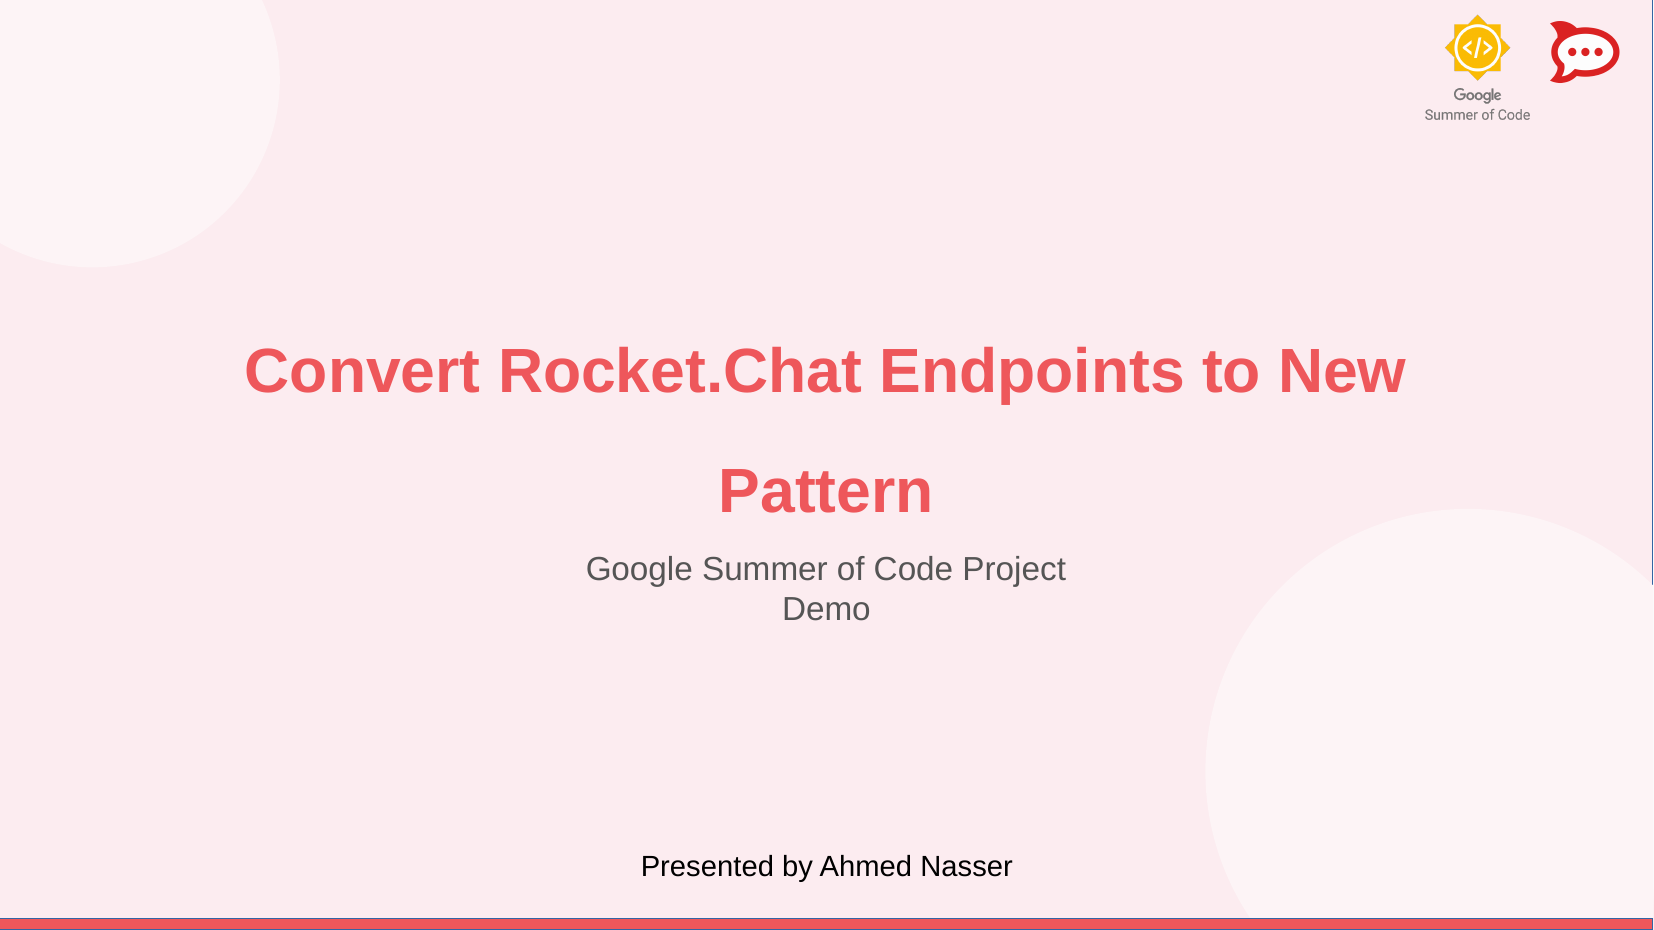

Convert Rocket.Chat Endpoints to New
Pattern
Google Summer of Code Project Demo
Presented by Ahmed Nasser